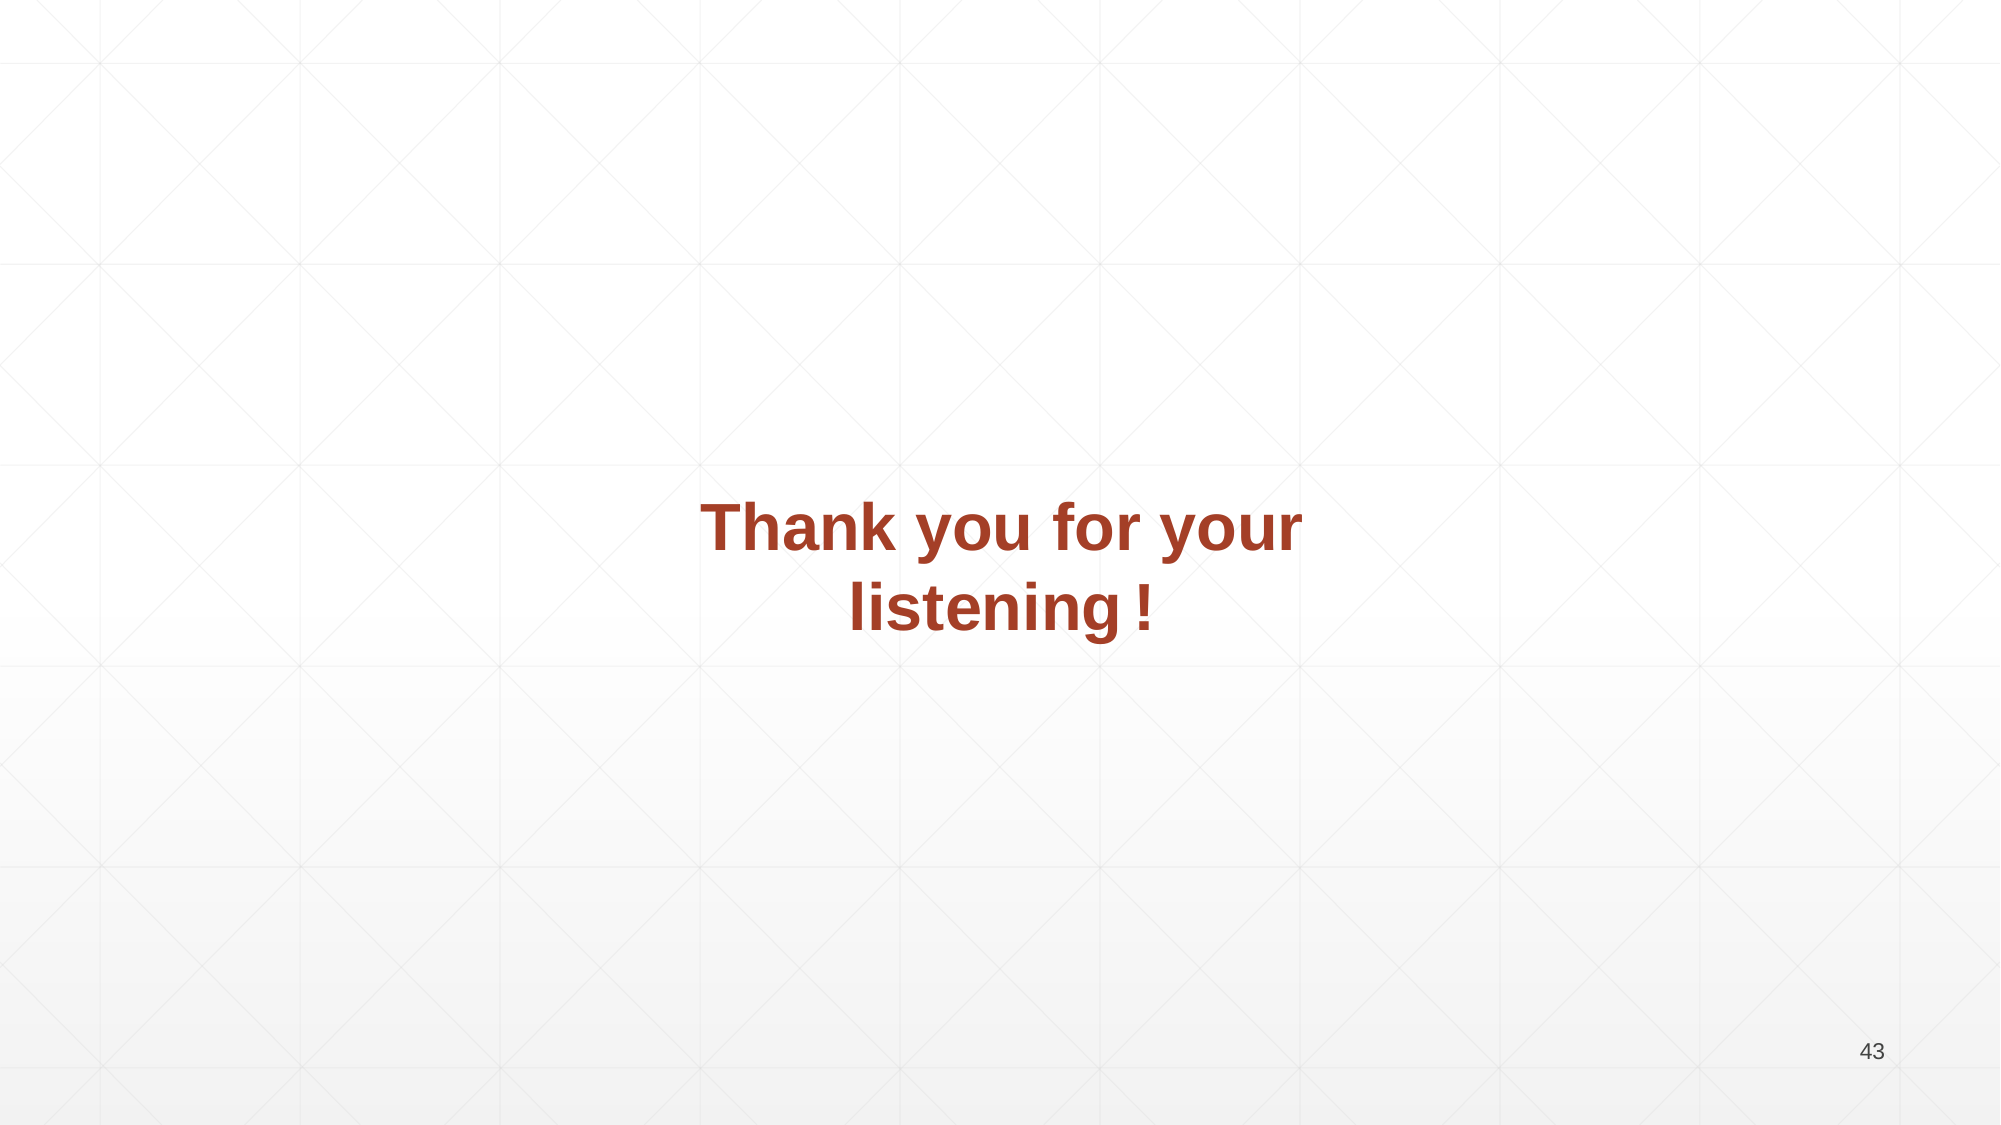

Thank you for your listening !
43